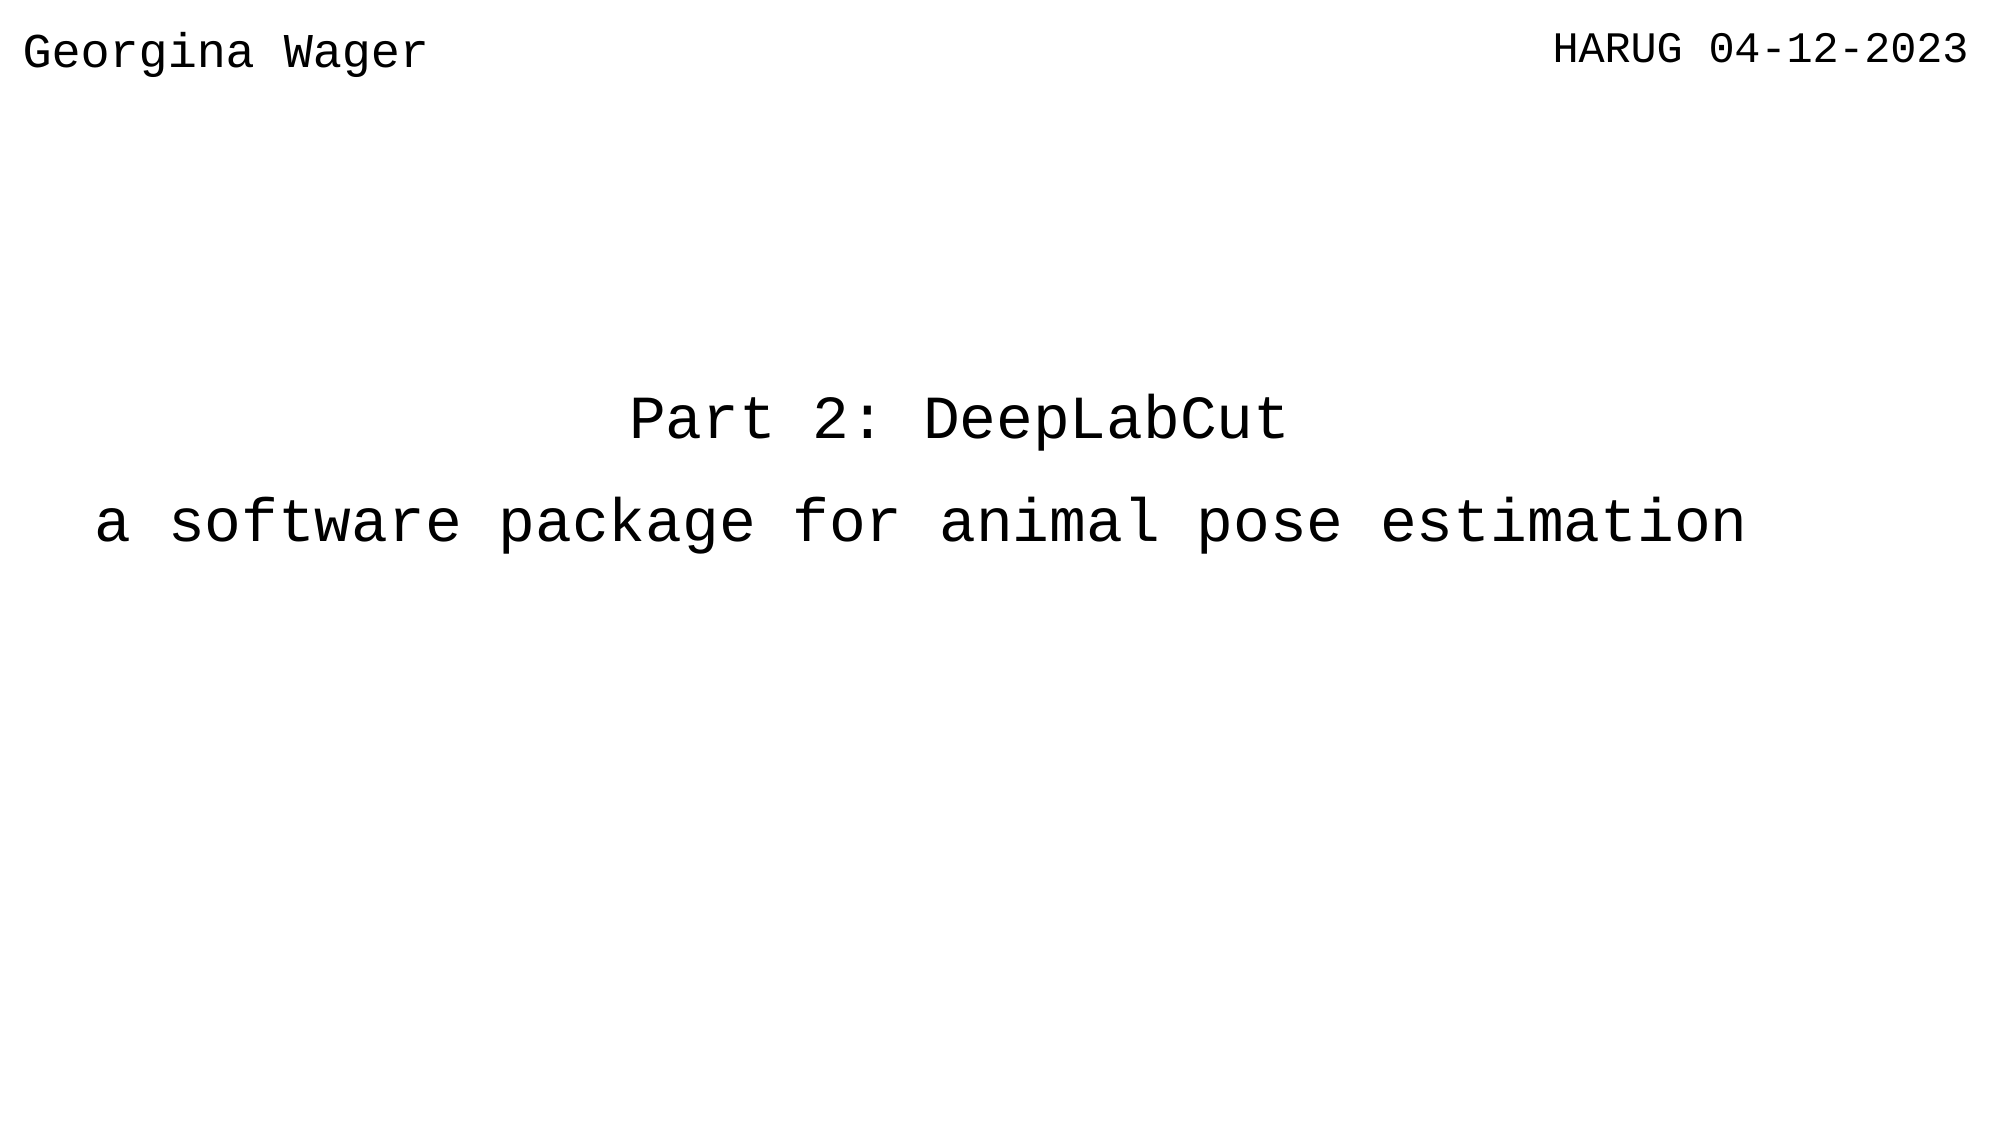

Georgina Wager
HARUG 04-12-2023
# Part 2: DeepLabCut
a software package for animal pose estimation